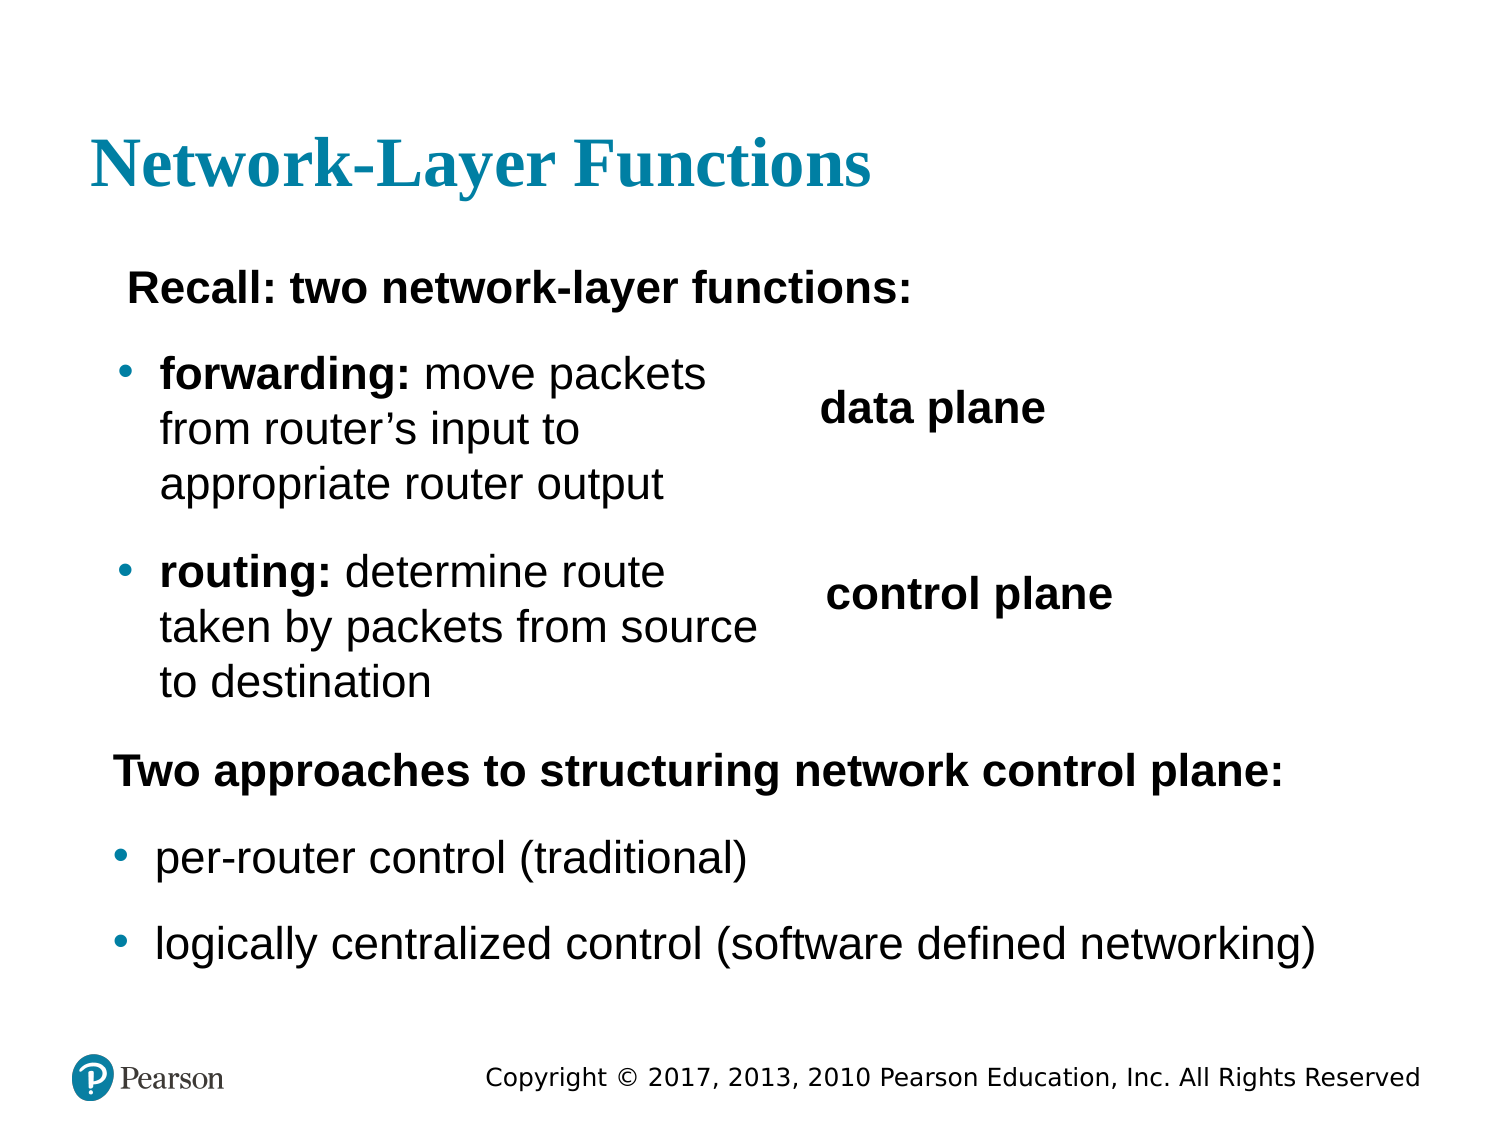

# Network-Layer Functions
Recall: two network-layer functions:
forwarding: move packets from router’s input to appropriate router output
data plane
routing: determine route taken by packets from source to destination
control plane
Two approaches to structuring network control plane:
per-router control (traditional)
logically centralized control (software defined networking)